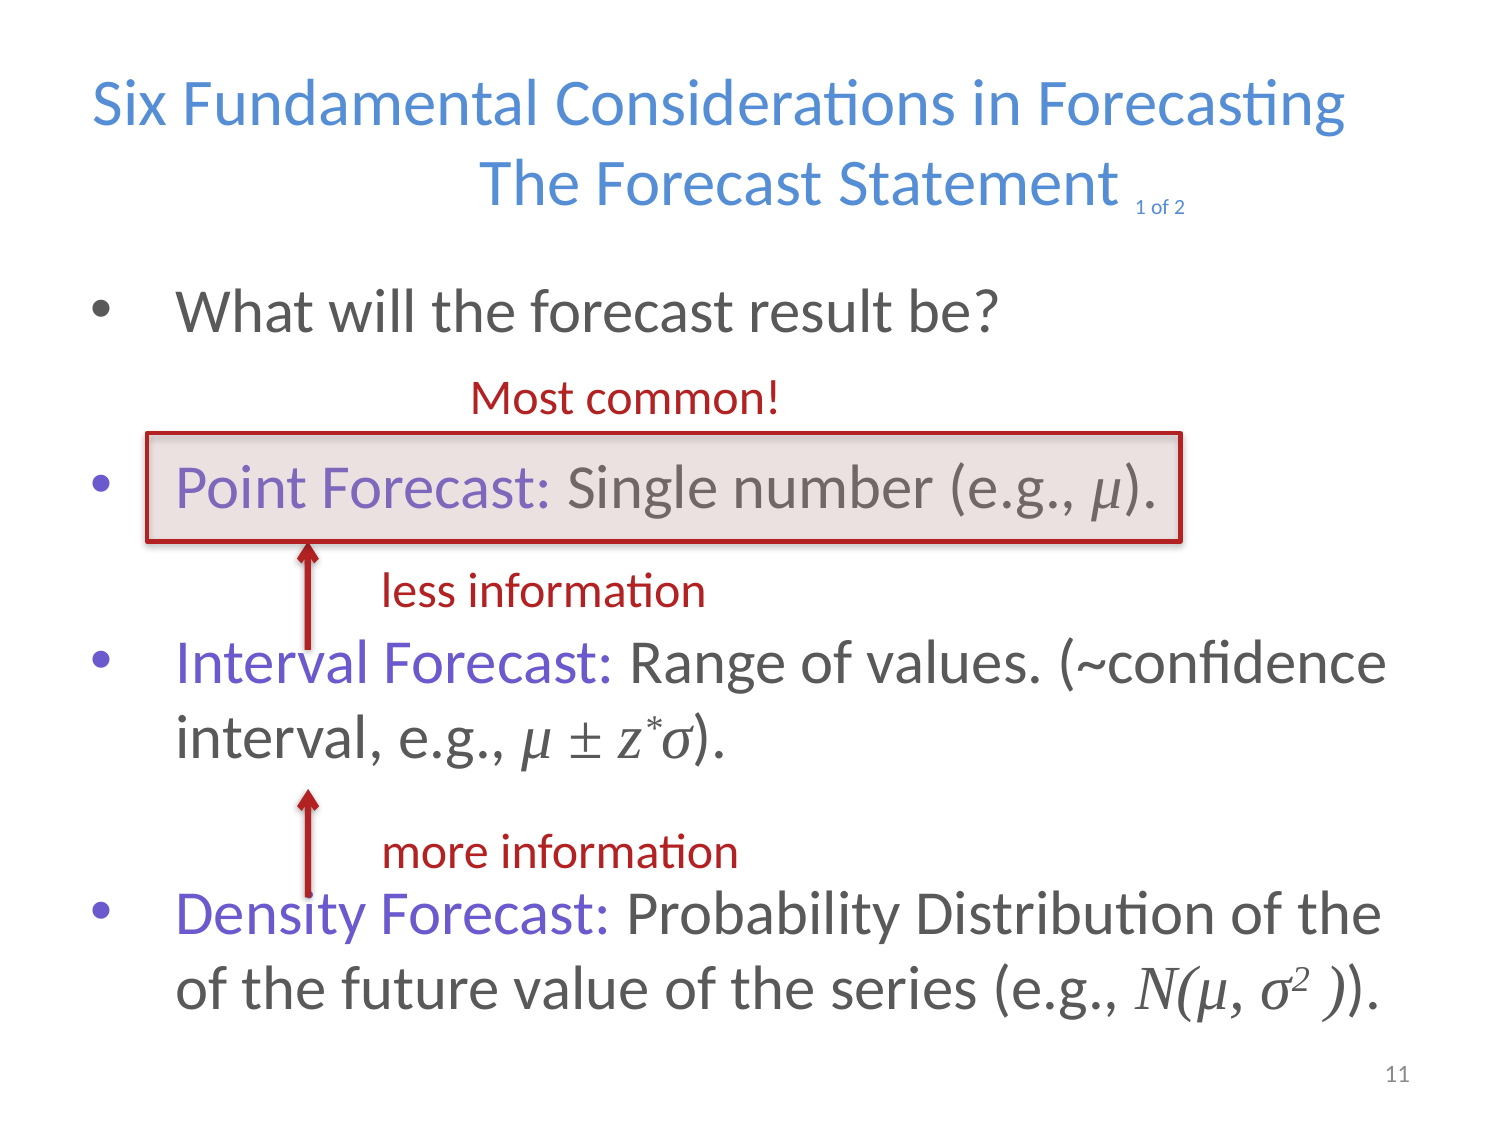

# Six Fundamental Considerations in Forecasting                 The Forecast Statement 1 of 2
What will the forecast result be?

Point Forecast: Single number (e.g., μ).

Interval Forecast: Range of values. (~confidence interval, e.g., μ ± z*σ).

Density Forecast: Probability Distribution of the of the future value of the series (e.g., N(μ, σ2 )).
Most common!

less information
more information
11